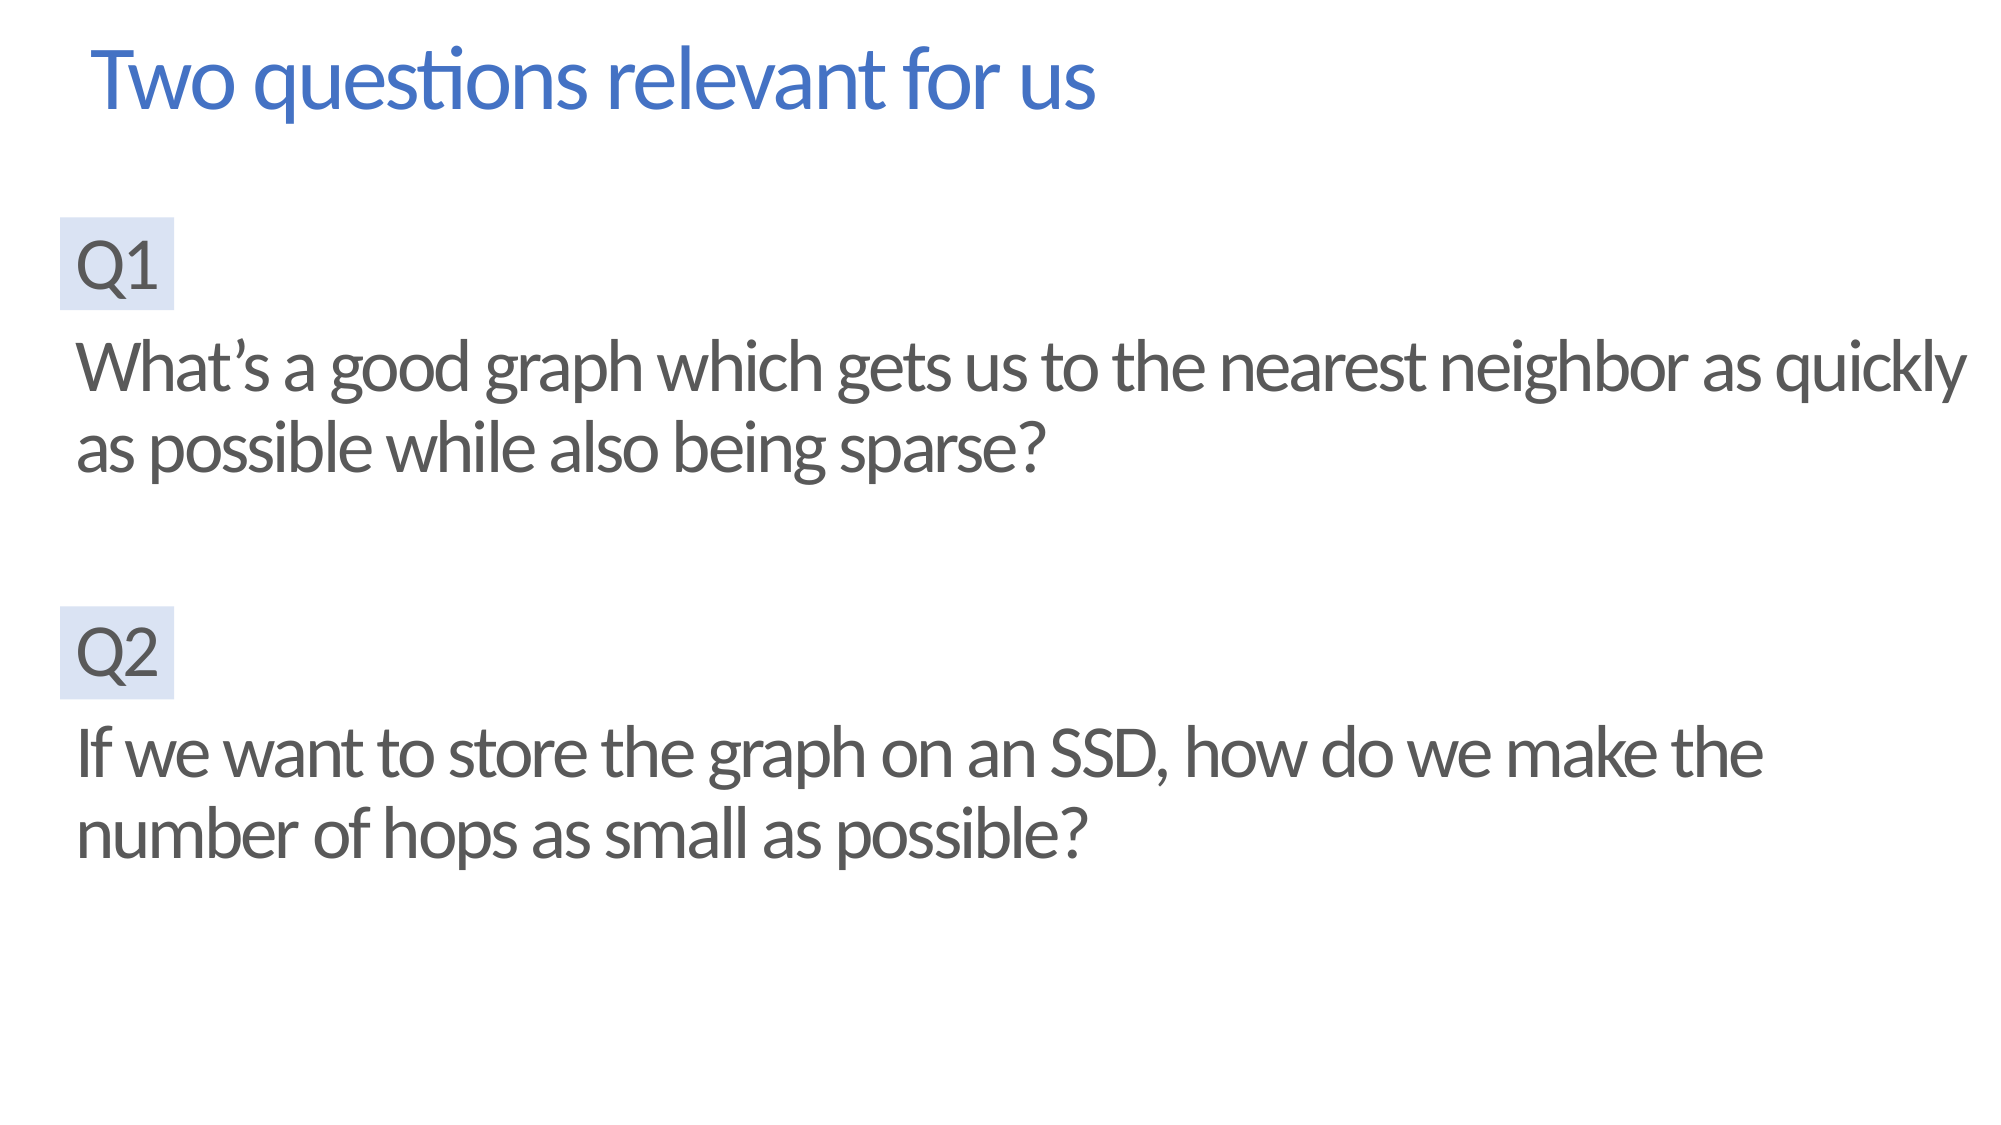

# Two questions relevant for us
Q1
What’s a good graph which gets us to the nearest neighbor as quickly as possible while also being sparse?

Q2
If we want to store the graph on an SSD, how do we make the number of hops as small as possible?